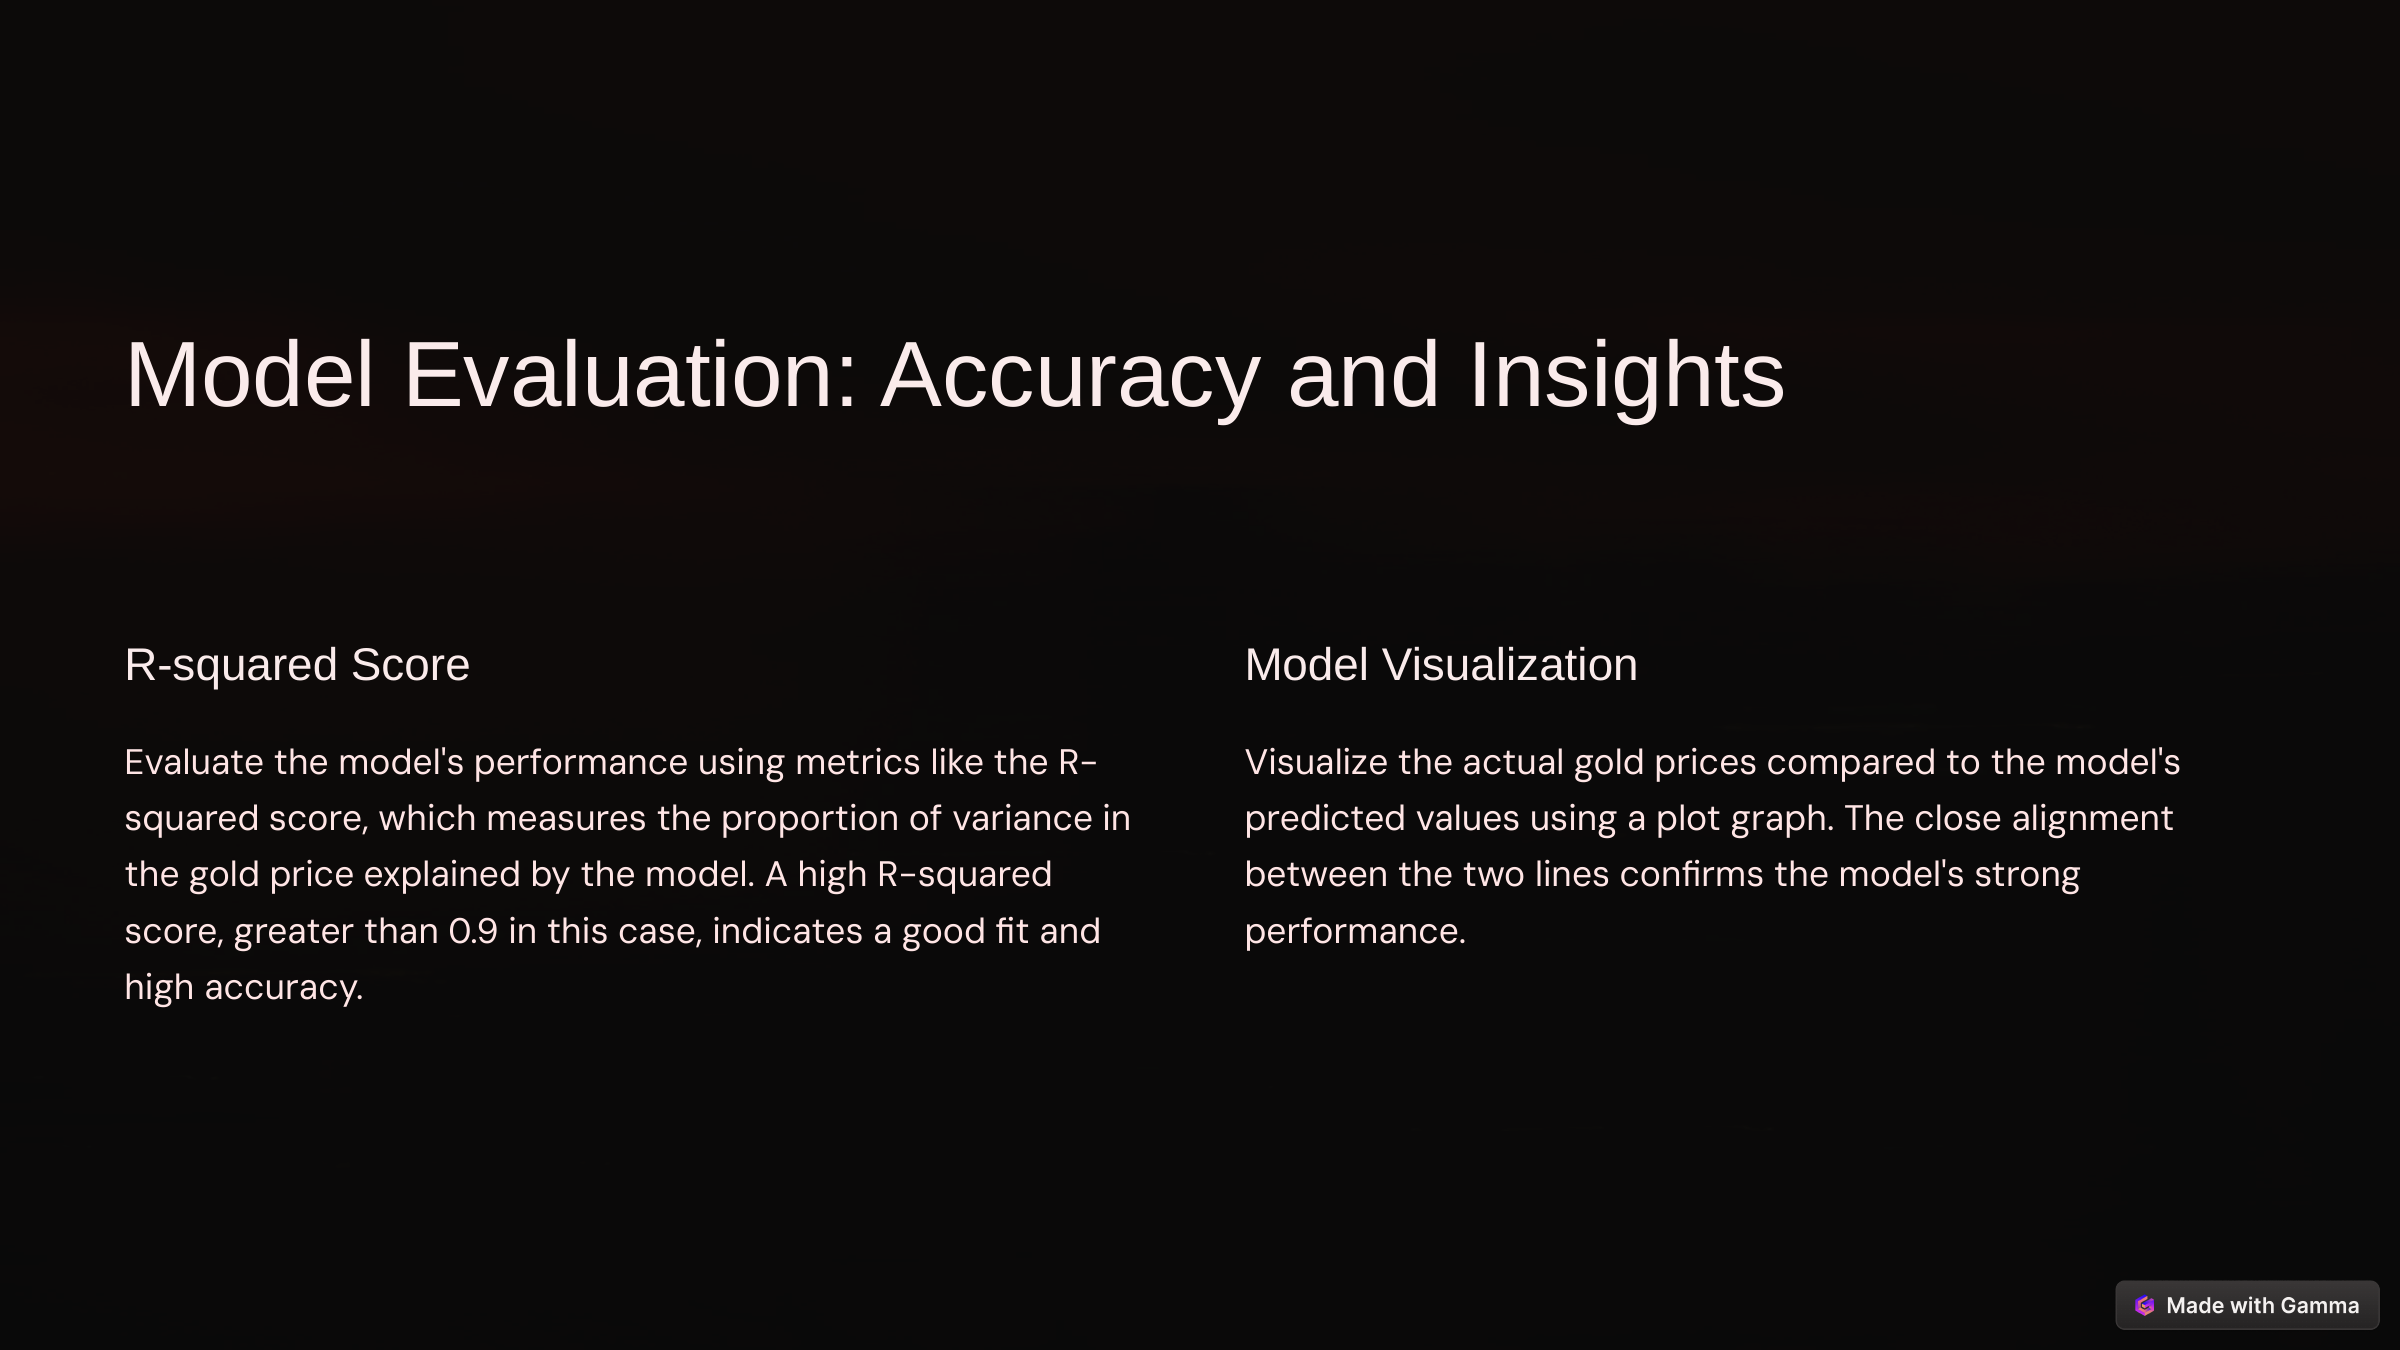

Model Evaluation: Accuracy and Insights
R-squared Score
Model Visualization
Evaluate the model's performance using metrics like the R-squared score, which measures the proportion of variance in the gold price explained by the model. A high R-squared score, greater than 0.9 in this case, indicates a good fit and high accuracy.
Visualize the actual gold prices compared to the model's predicted values using a plot graph. The close alignment between the two lines confirms the model's strong performance.